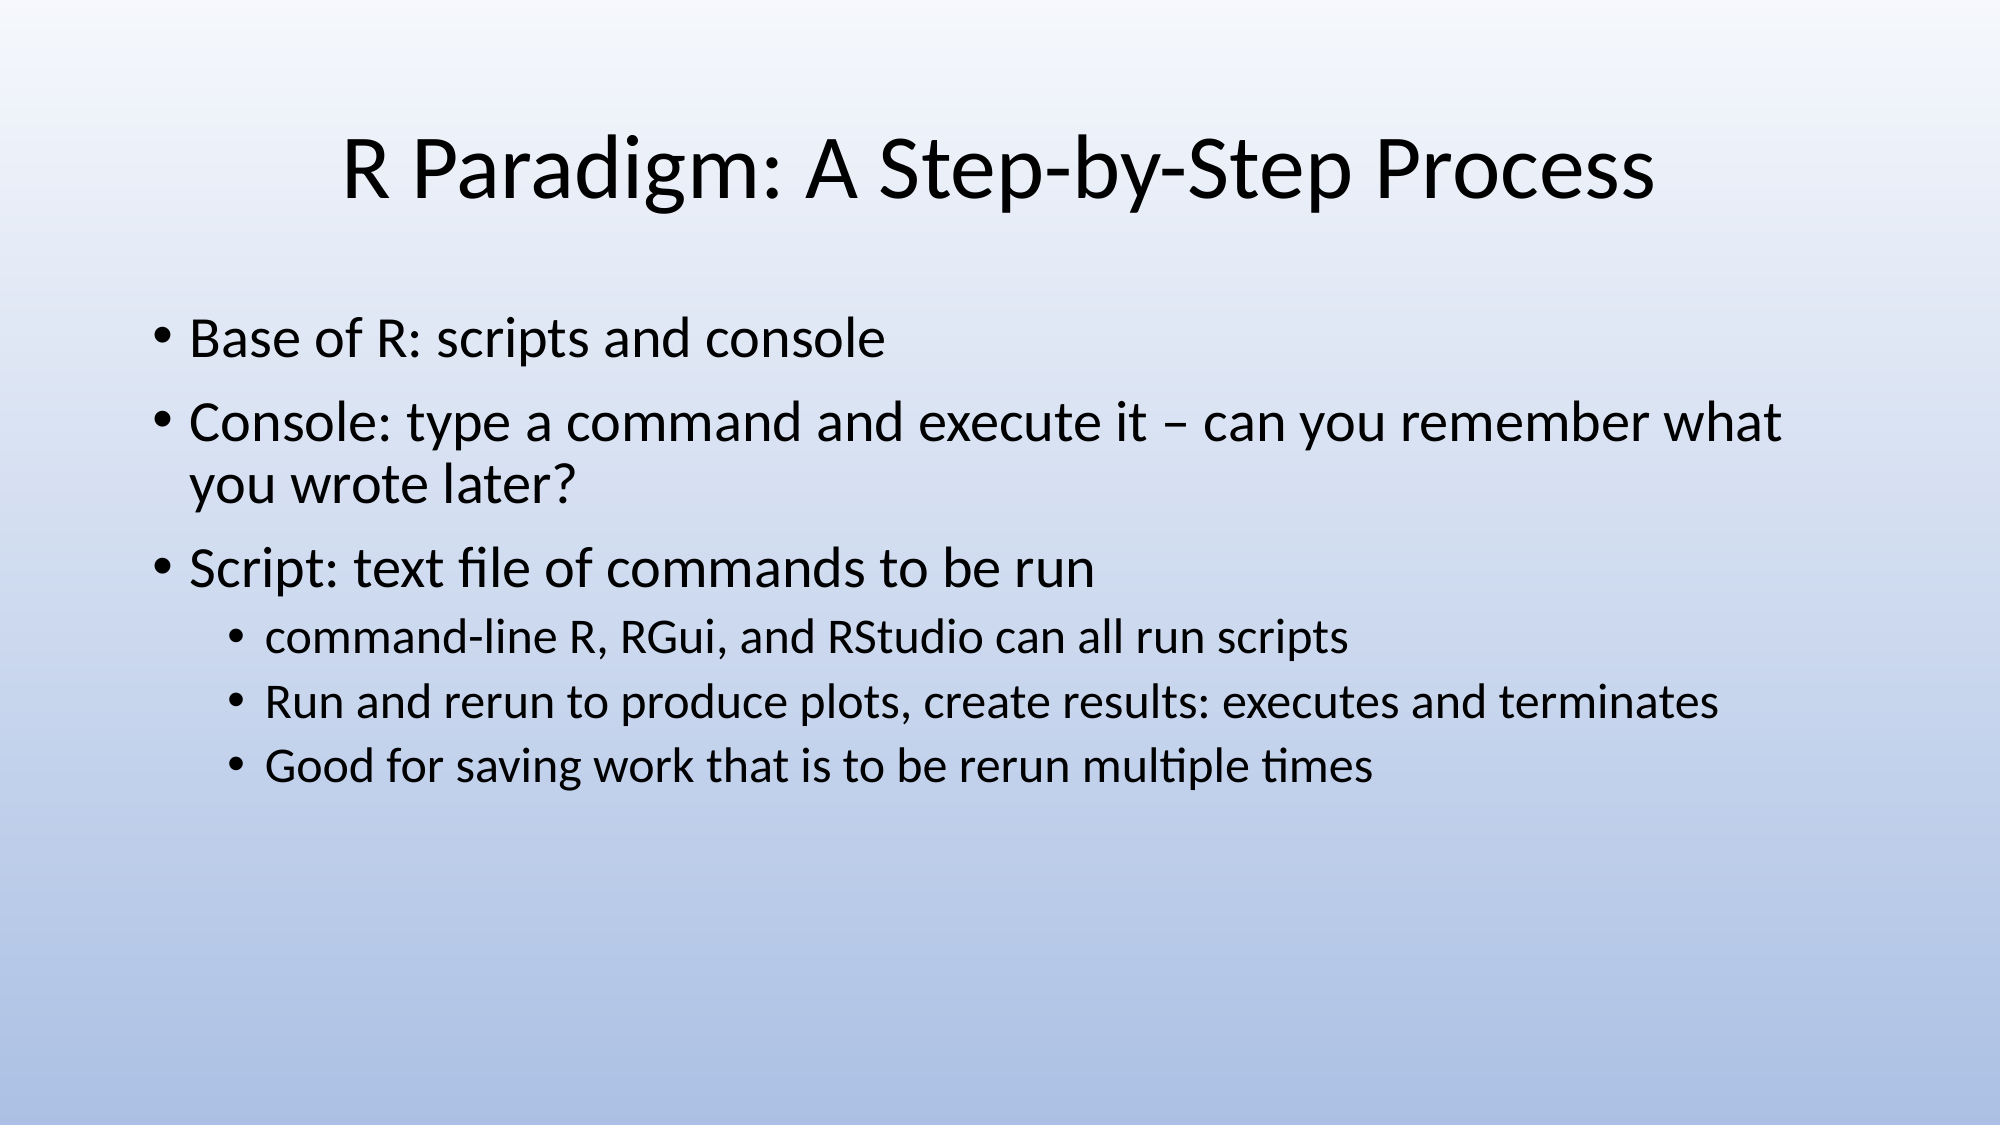

# R Paradigm: A Step-by-Step Process
Base of R: scripts and console
Console: type a command and execute it – can you remember what you wrote later?
Script: text file of commands to be run
command-line R, RGui, and RStudio can all run scripts
Run and rerun to produce plots, create results: executes and terminates
Good for saving work that is to be rerun multiple times